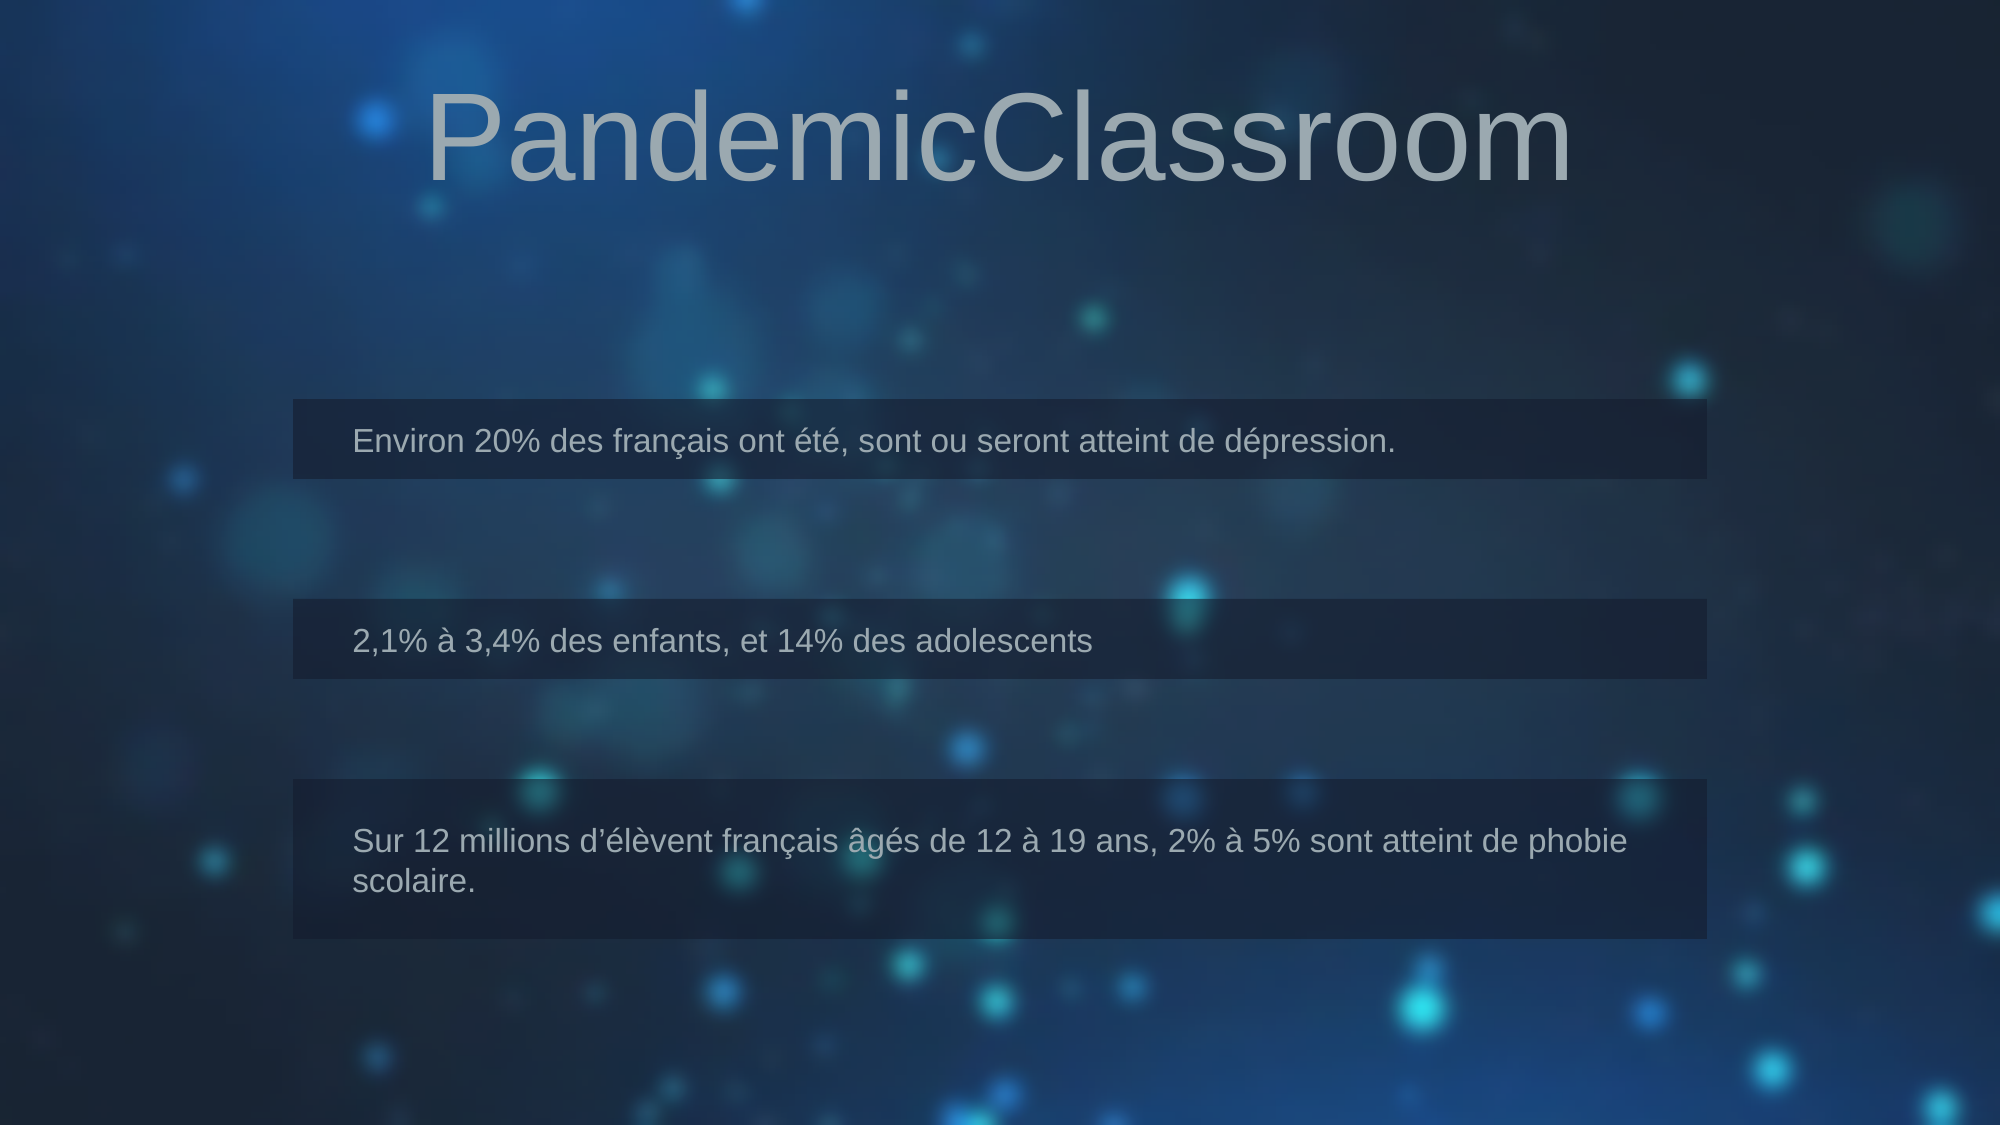

PandemicClassroom
Environ 20% des français ont été, sont ou seront atteint de dépression.
2,1% à 3,4% des enfants, et 14% des adolescents
Sur 12 millions d’élèvent français âgés de 12 à 19 ans, 2% à 5% sont atteint de phobie scolaire.